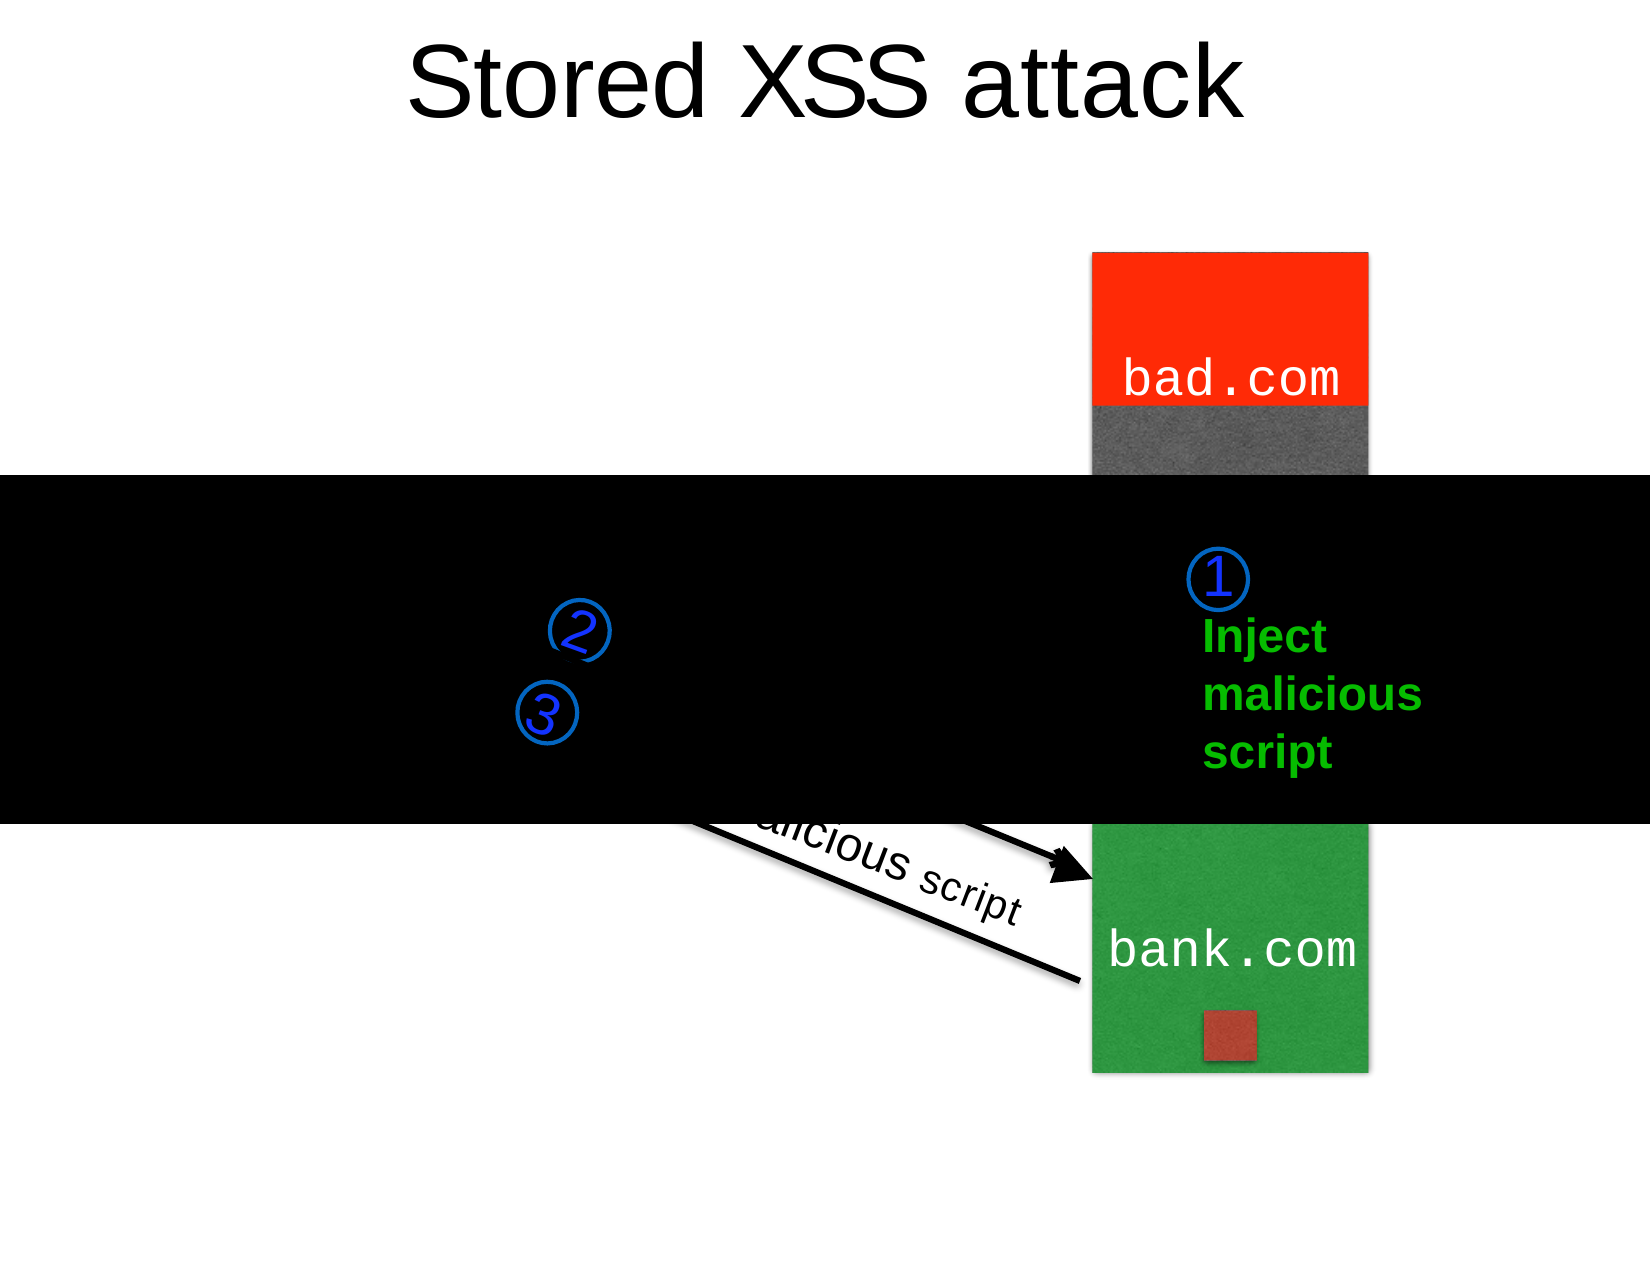

# Stored XSS attack

bad.com
Client

1
Inject
malicious  script

2
Browser

3

Request content

bank.com
Receive malicious script